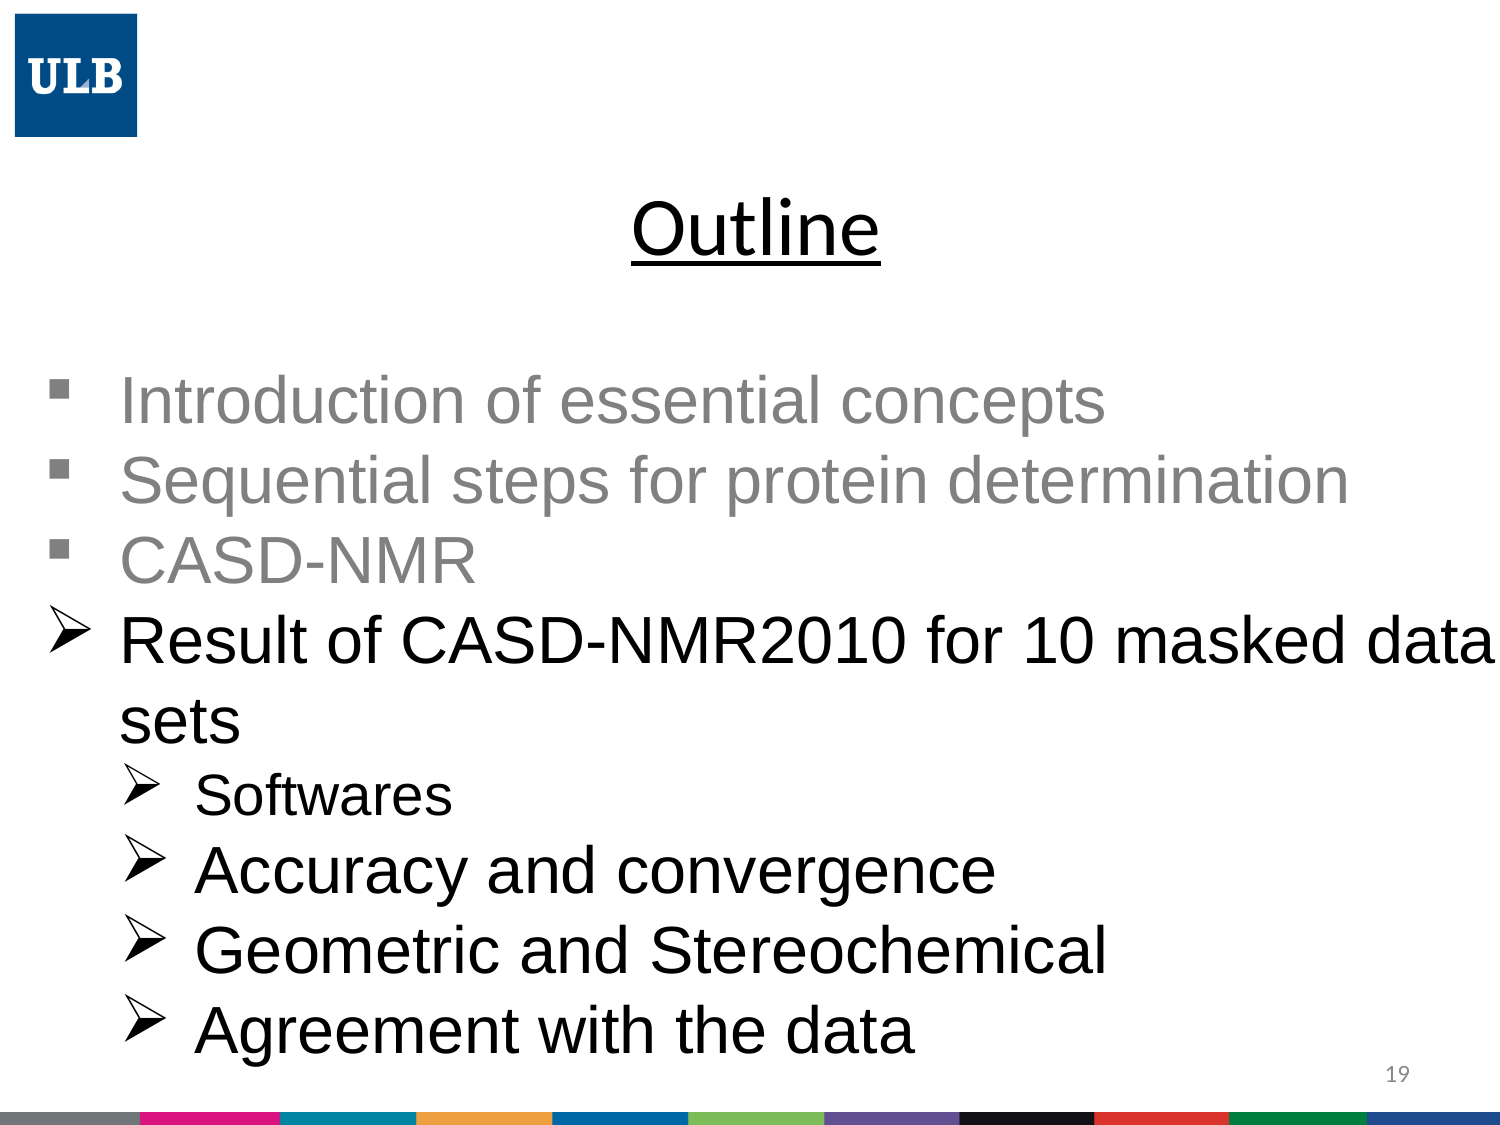

Outline
Introduction of essential concepts
Sequential steps for protein determination
CASD-NMR
Result of CASD-NMR2010 for 10 masked data sets
Softwares
Accuracy and convergence
Geometric and Stereochemical
Agreement with the data

19